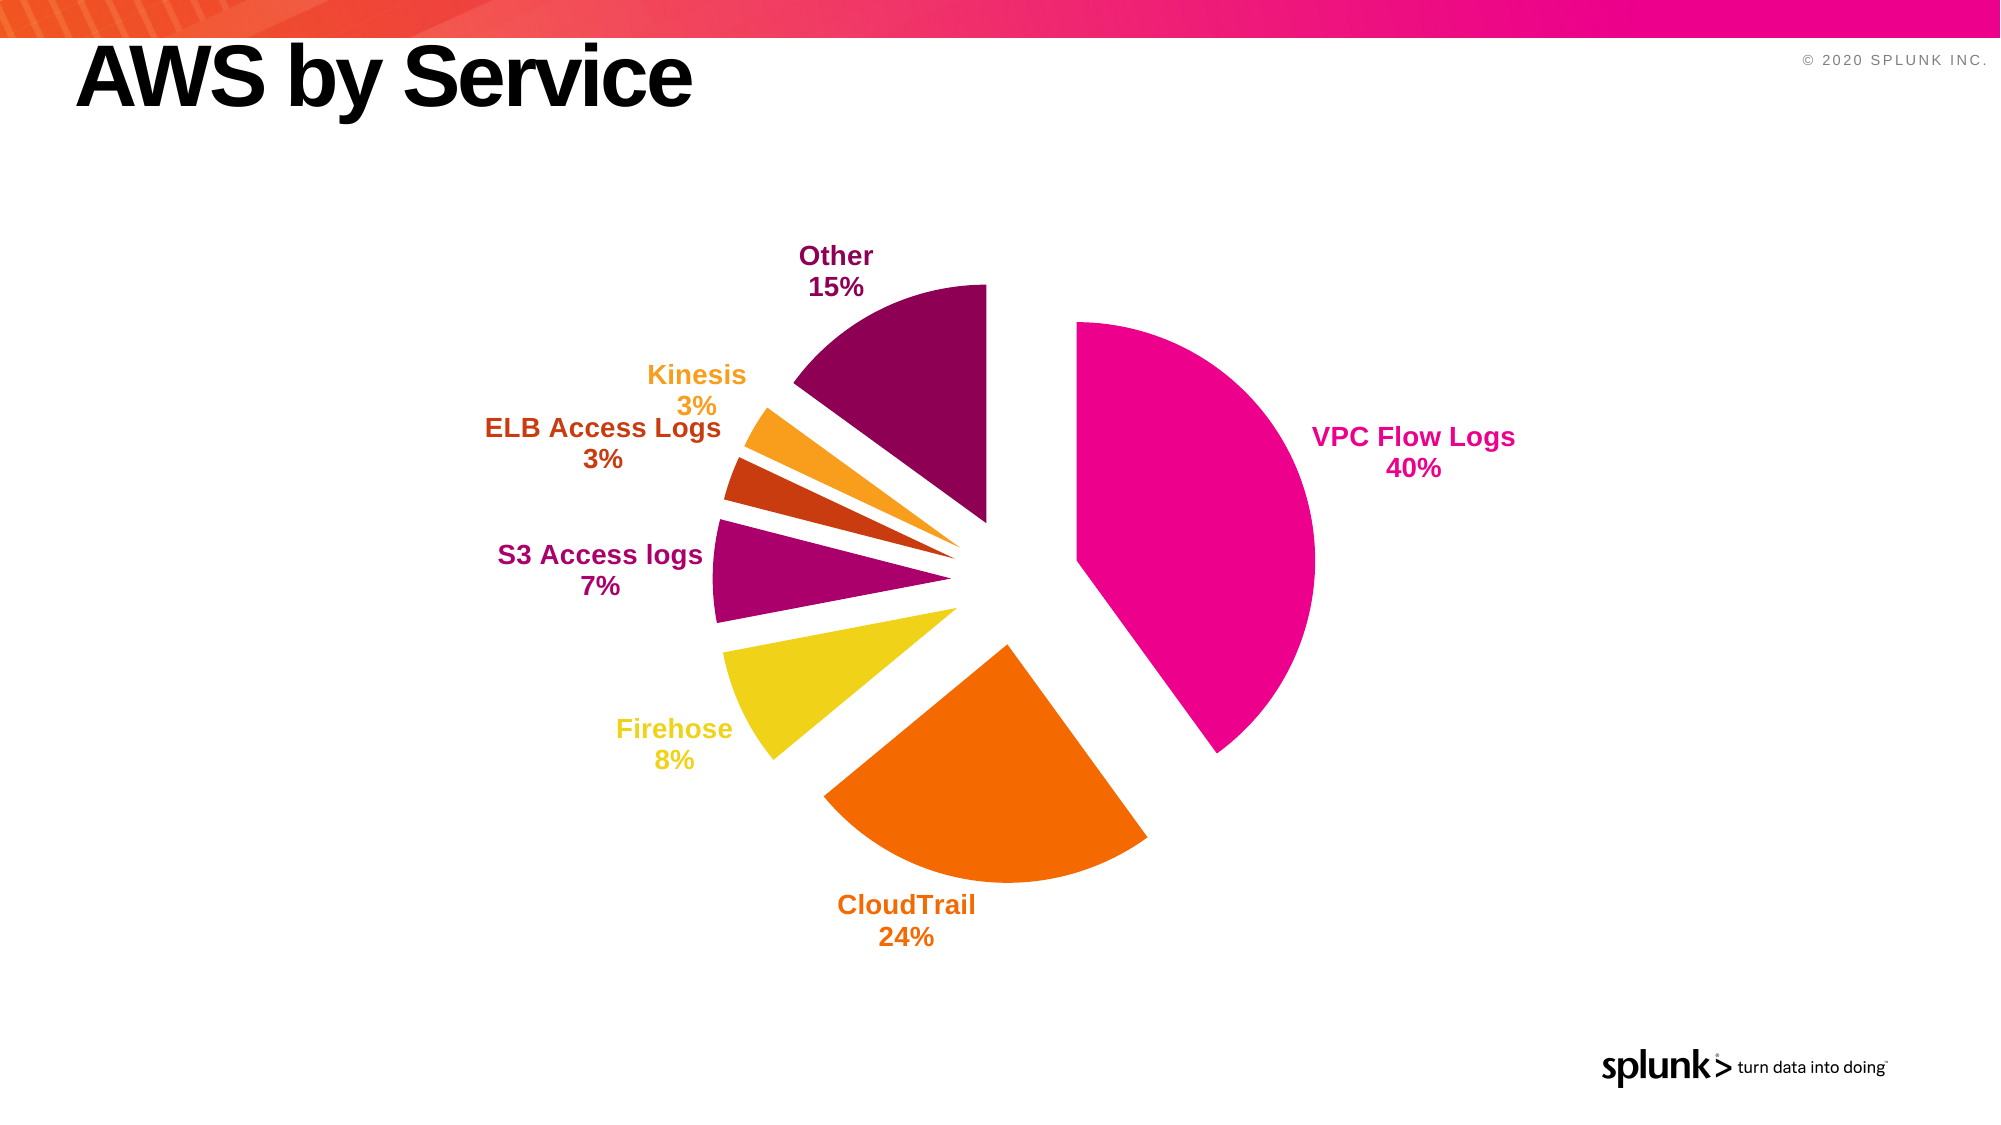

# AWS by Service

### Chart

| Category | Volume |
|---|---|
| VPC Flow Logs | 40.0 |
| CloudTrail | 24.0 |
| Firehose | 8.0 |
| S3 Access logs | 7.0 |
| ELB Access Logs | 3.0 |
| Kinesis | 3.0 |
| Other | 15.0 |